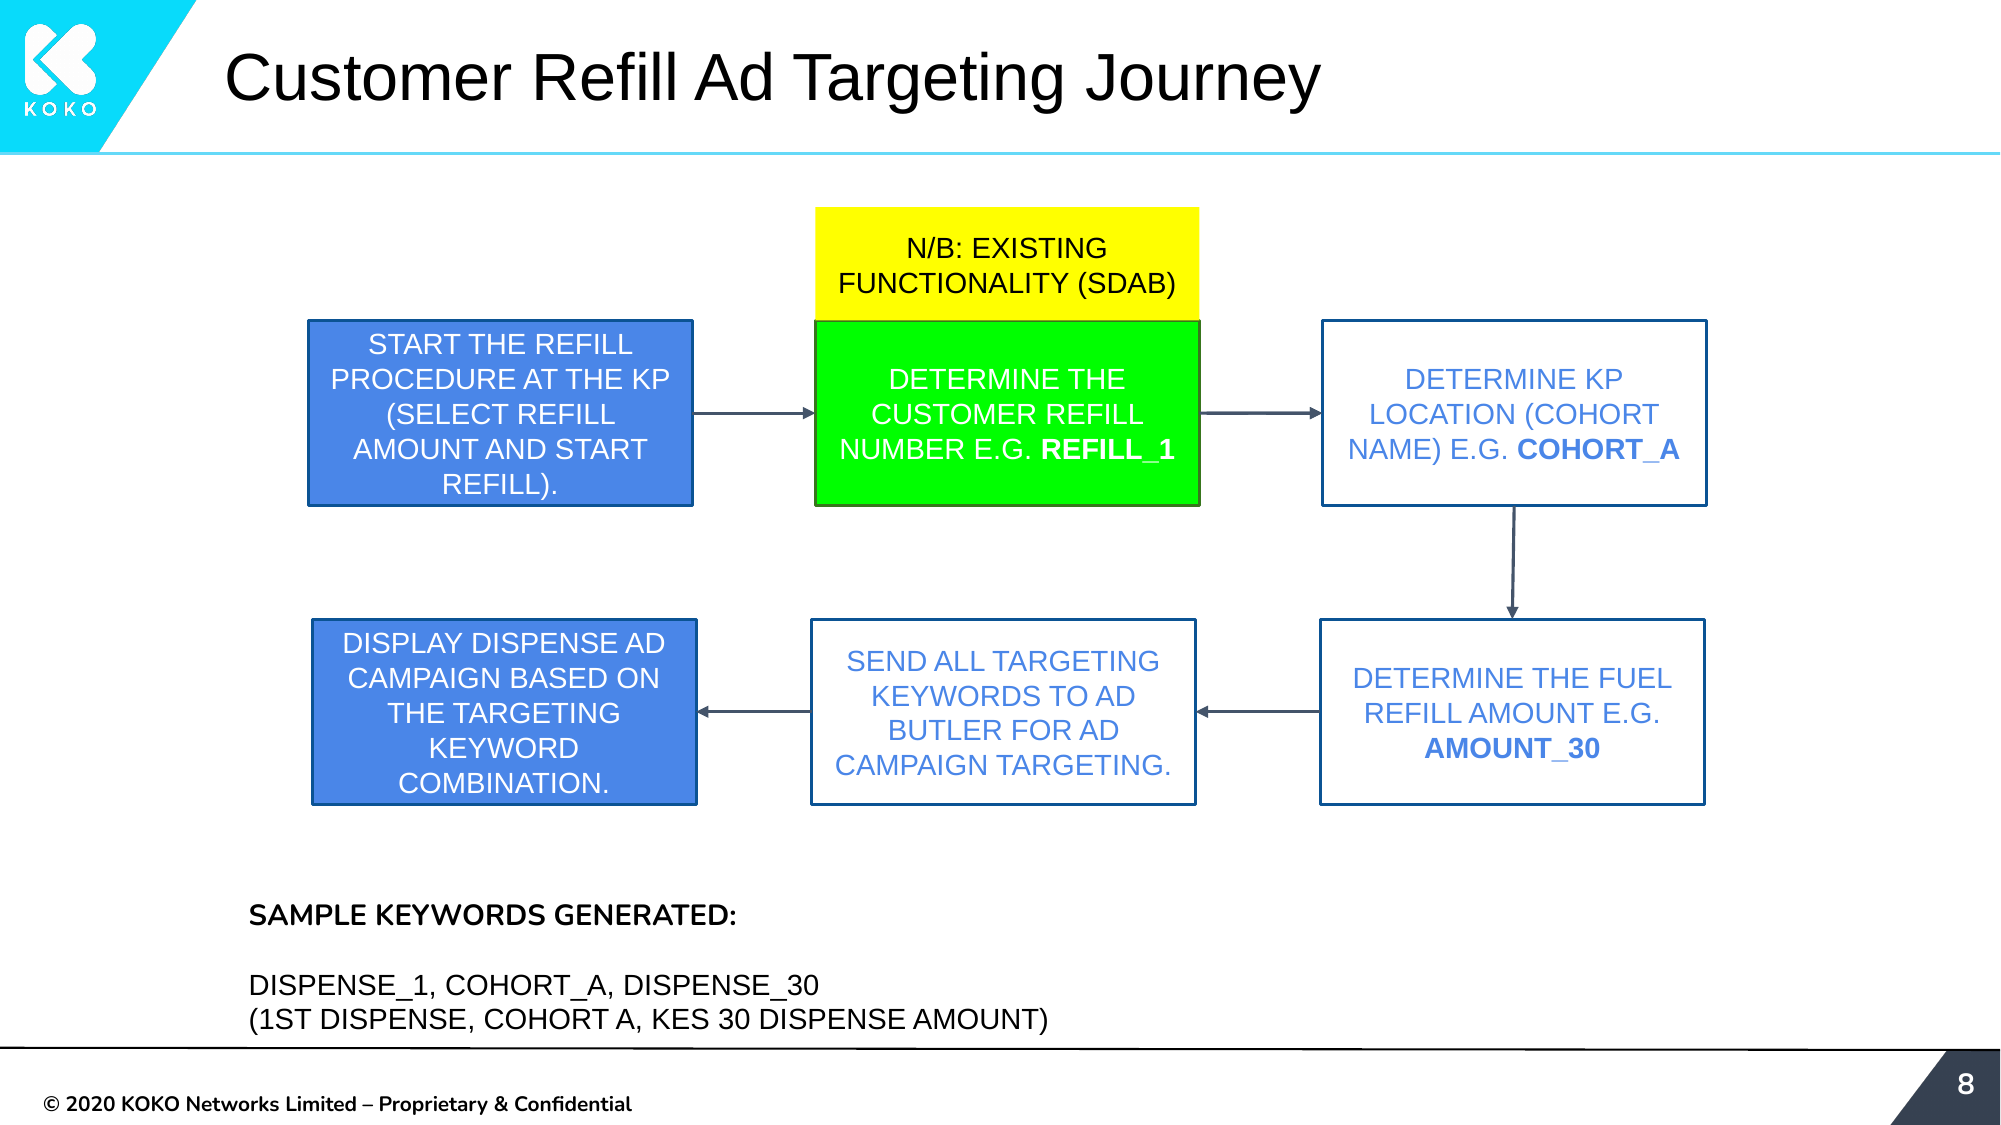

Customer Refill Ad Targeting Journey
N/B: EXISTING FUNCTIONALITY (SDAB)
START THE REFILL PROCEDURE AT THE KP (SELECT REFILL AMOUNT AND START REFILL).
DETERMINE THE CUSTOMER REFILL NUMBER E.G. REFILL_1
DETERMINE KP LOCATION (COHORT NAME) E.G. COHORT_A
DISPLAY DISPENSE AD CAMPAIGN BASED ON THE TARGETING KEYWORD COMBINATION.
SEND ALL TARGETING KEYWORDS TO AD BUTLER FOR AD CAMPAIGN TARGETING.
DETERMINE THE FUEL REFILL AMOUNT E.G. AMOUNT_30
SAMPLE KEYWORDS GENERATED:

DISPENSE_1, COHORT_A, DISPENSE_30
(1ST DISPENSE, COHORT A, KES 30 DISPENSE AMOUNT)
8